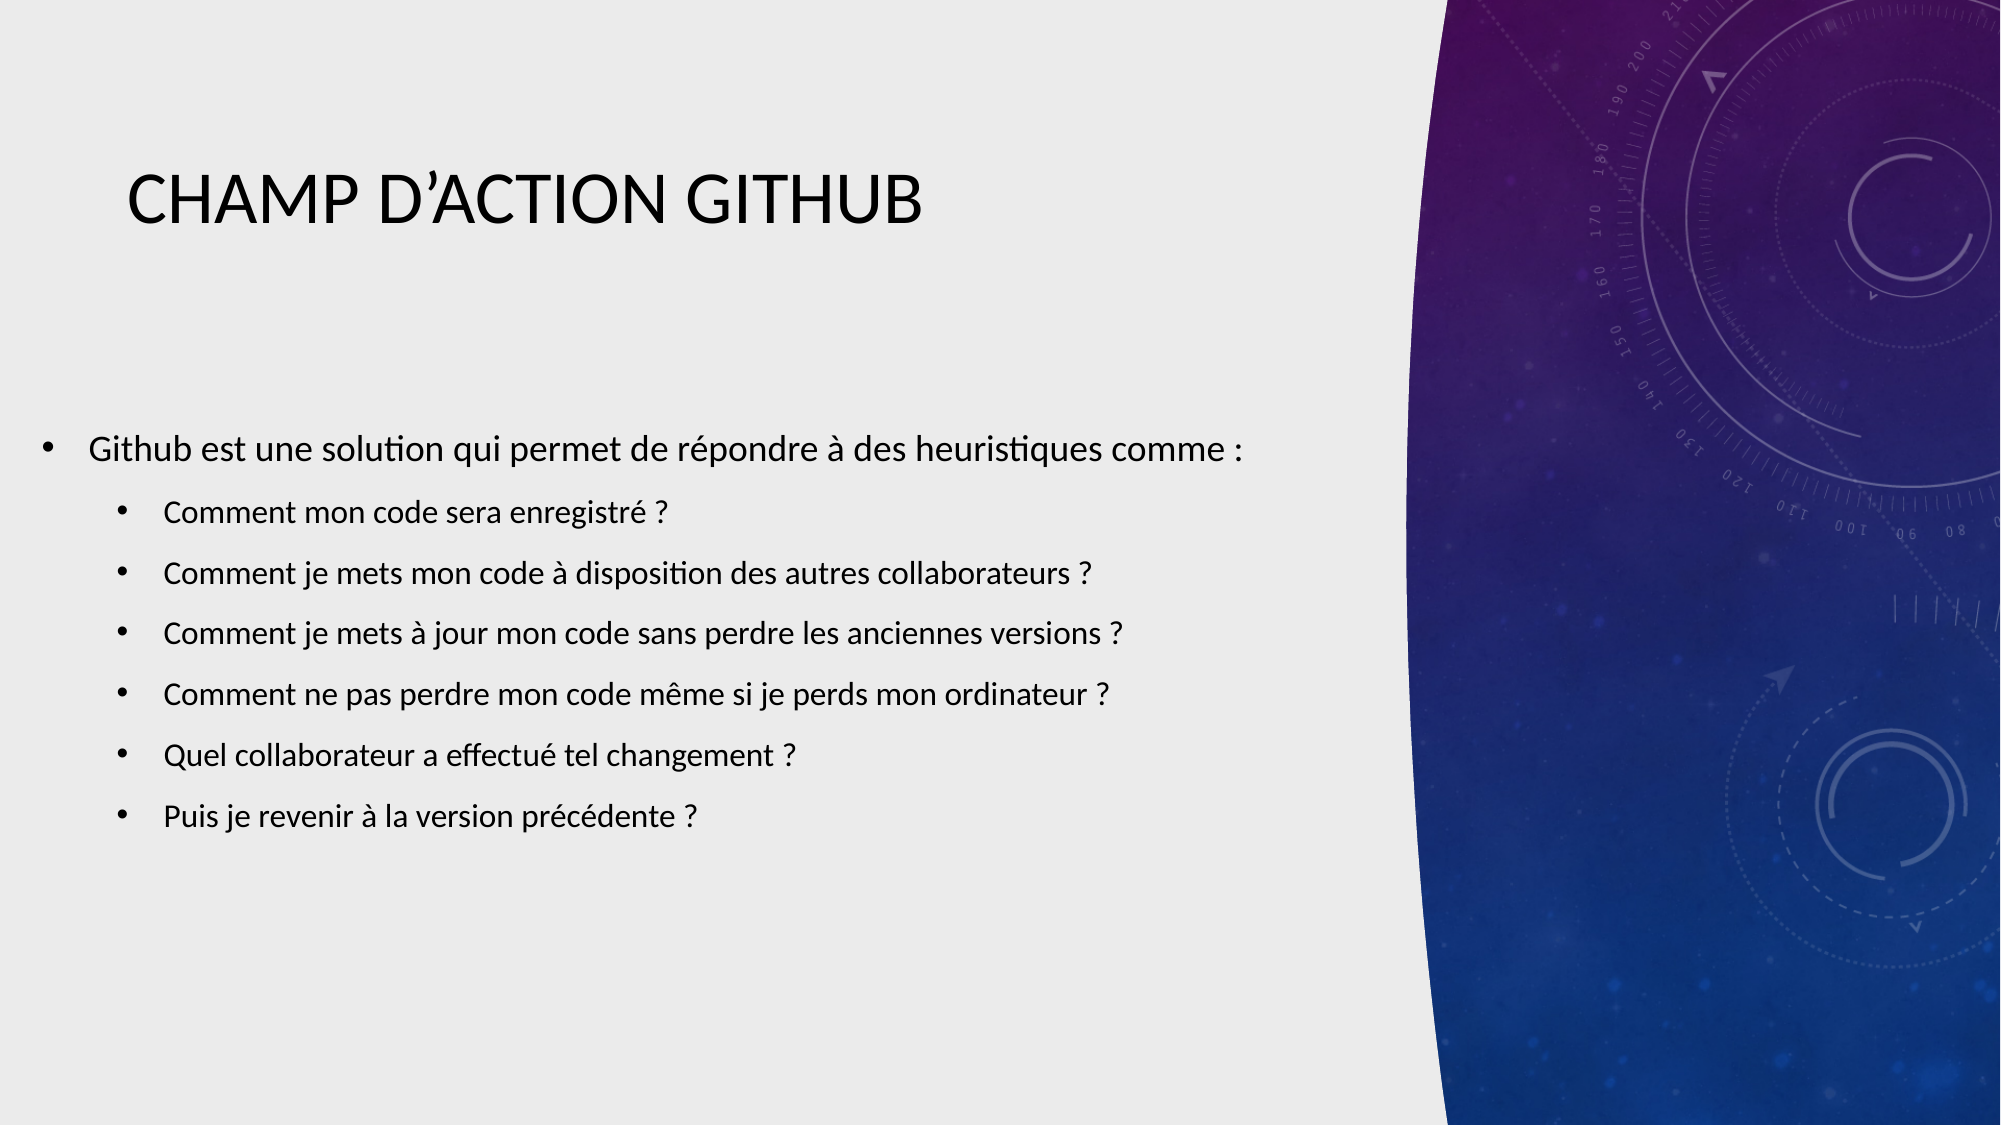

# Champ d’action GITHUB
Github est une solution qui permet de répondre à des heuristiques comme :
Comment mon code sera enregistré ?
Comment je mets mon code à disposition des autres collaborateurs ?
Comment je mets à jour mon code sans perdre les anciennes versions ?
Comment ne pas perdre mon code même si je perds mon ordinateur ?
Quel collaborateur a effectué tel changement ?
Puis je revenir à la version précédente ?